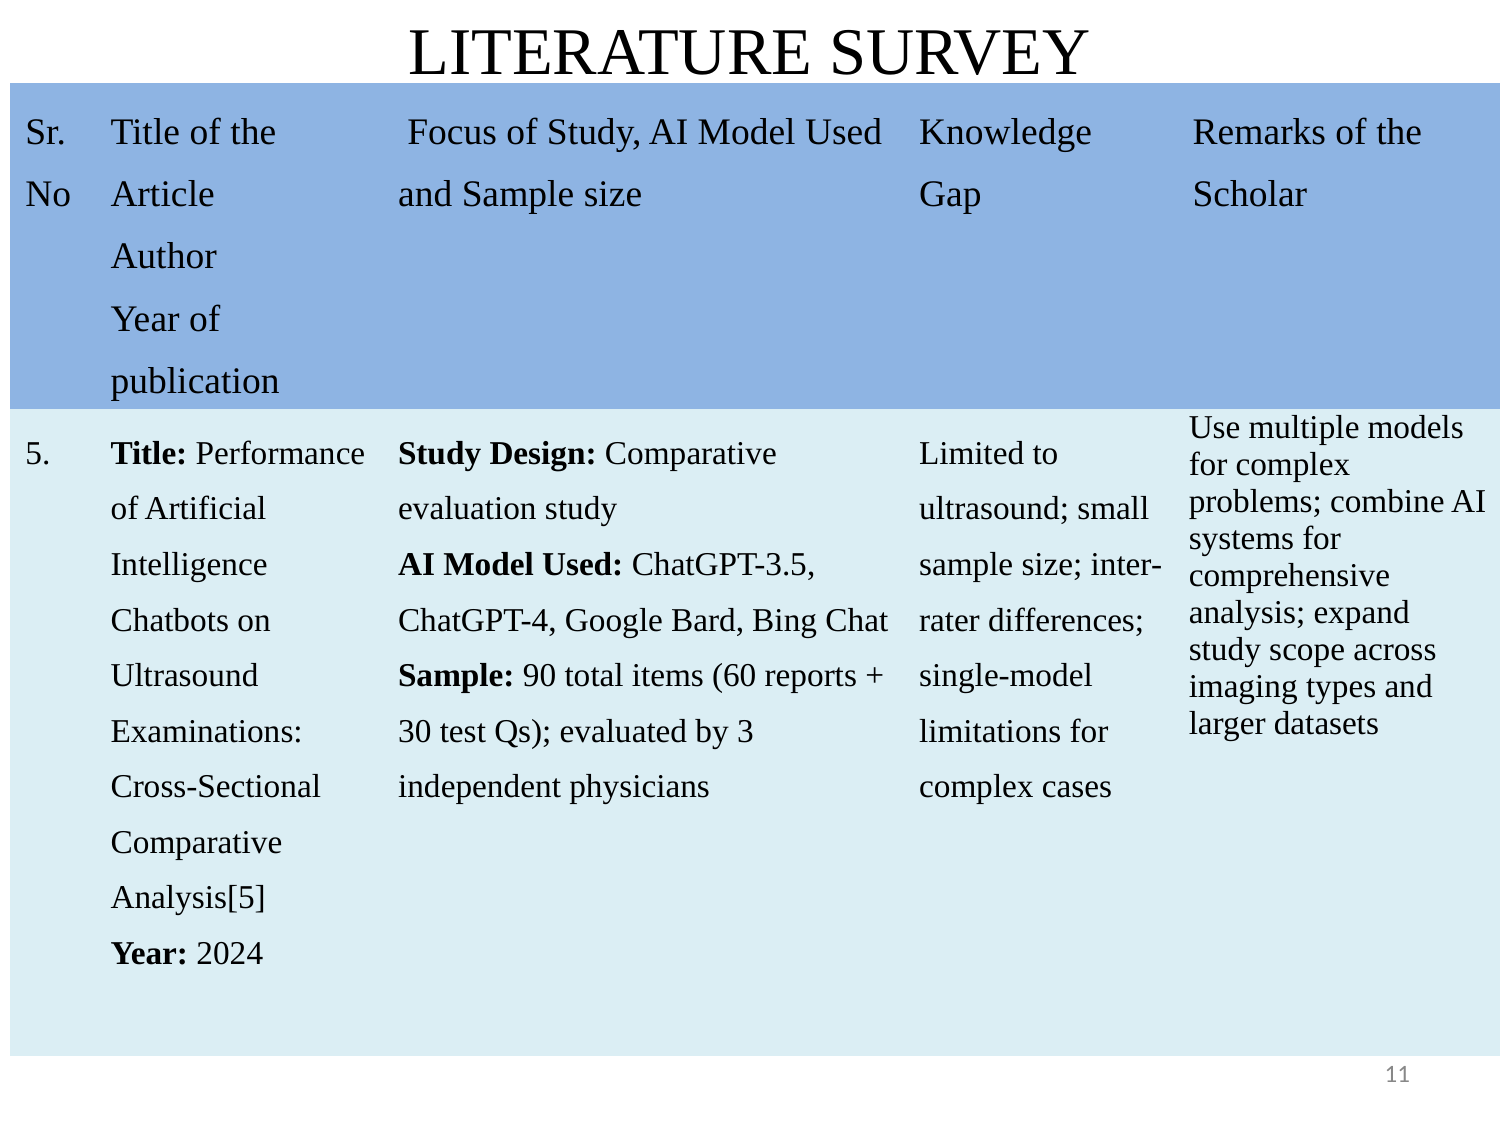

# LITERATURE SURVEY
| Sr.No | Title of the Article Author Year of publication | Focus of Study, AI Model Used and Sample size | Knowledge Gap | Remarks of the Scholar |
| --- | --- | --- | --- | --- |
| 5. | Title: Performance of Artificial Intelligence Chatbots on Ultrasound Examinations: Cross-Sectional Comparative Analysis[5] Year: 2024 | Study Design: Comparative evaluation study AI Model Used: ChatGPT-3.5, ChatGPT-4, Google Bard, Bing Chat Sample: 90 total items (60 reports + 30 test Qs); evaluated by 3 independent physicians | Limited to ultrasound; small sample size; inter-rater differences; single-model limitations for complex cases | Use multiple models for complex problems; combine AI systems for comprehensive analysis; expand study scope across imaging types and larger datasets |
11